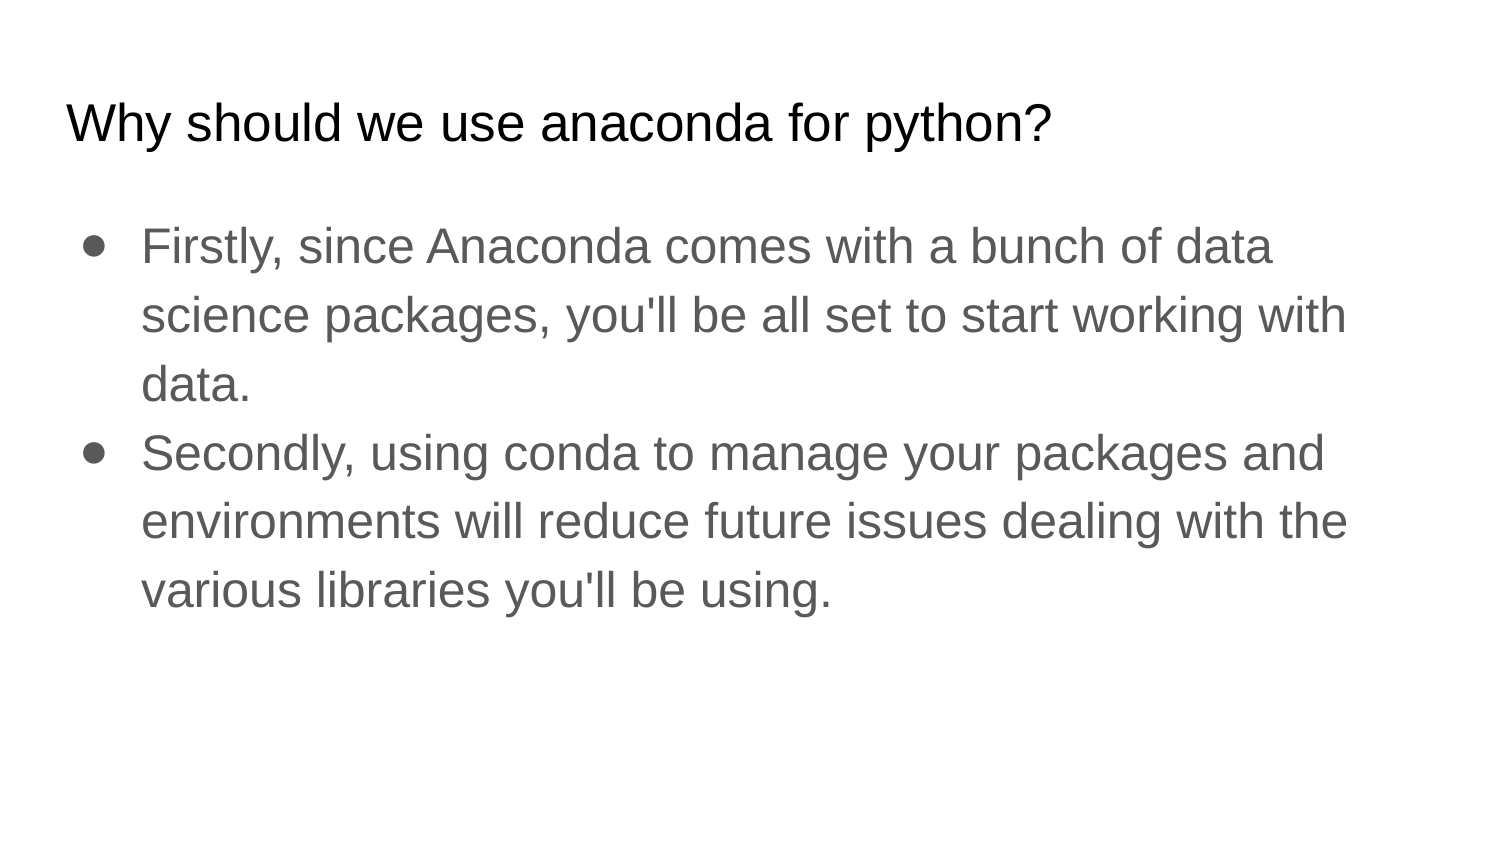

# Why should we use anaconda for python?
Firstly, since Anaconda comes with a bunch of data science packages, you'll be all set to start working with data.
Secondly, using conda to manage your packages and environments will reduce future issues dealing with the various libraries you'll be using.